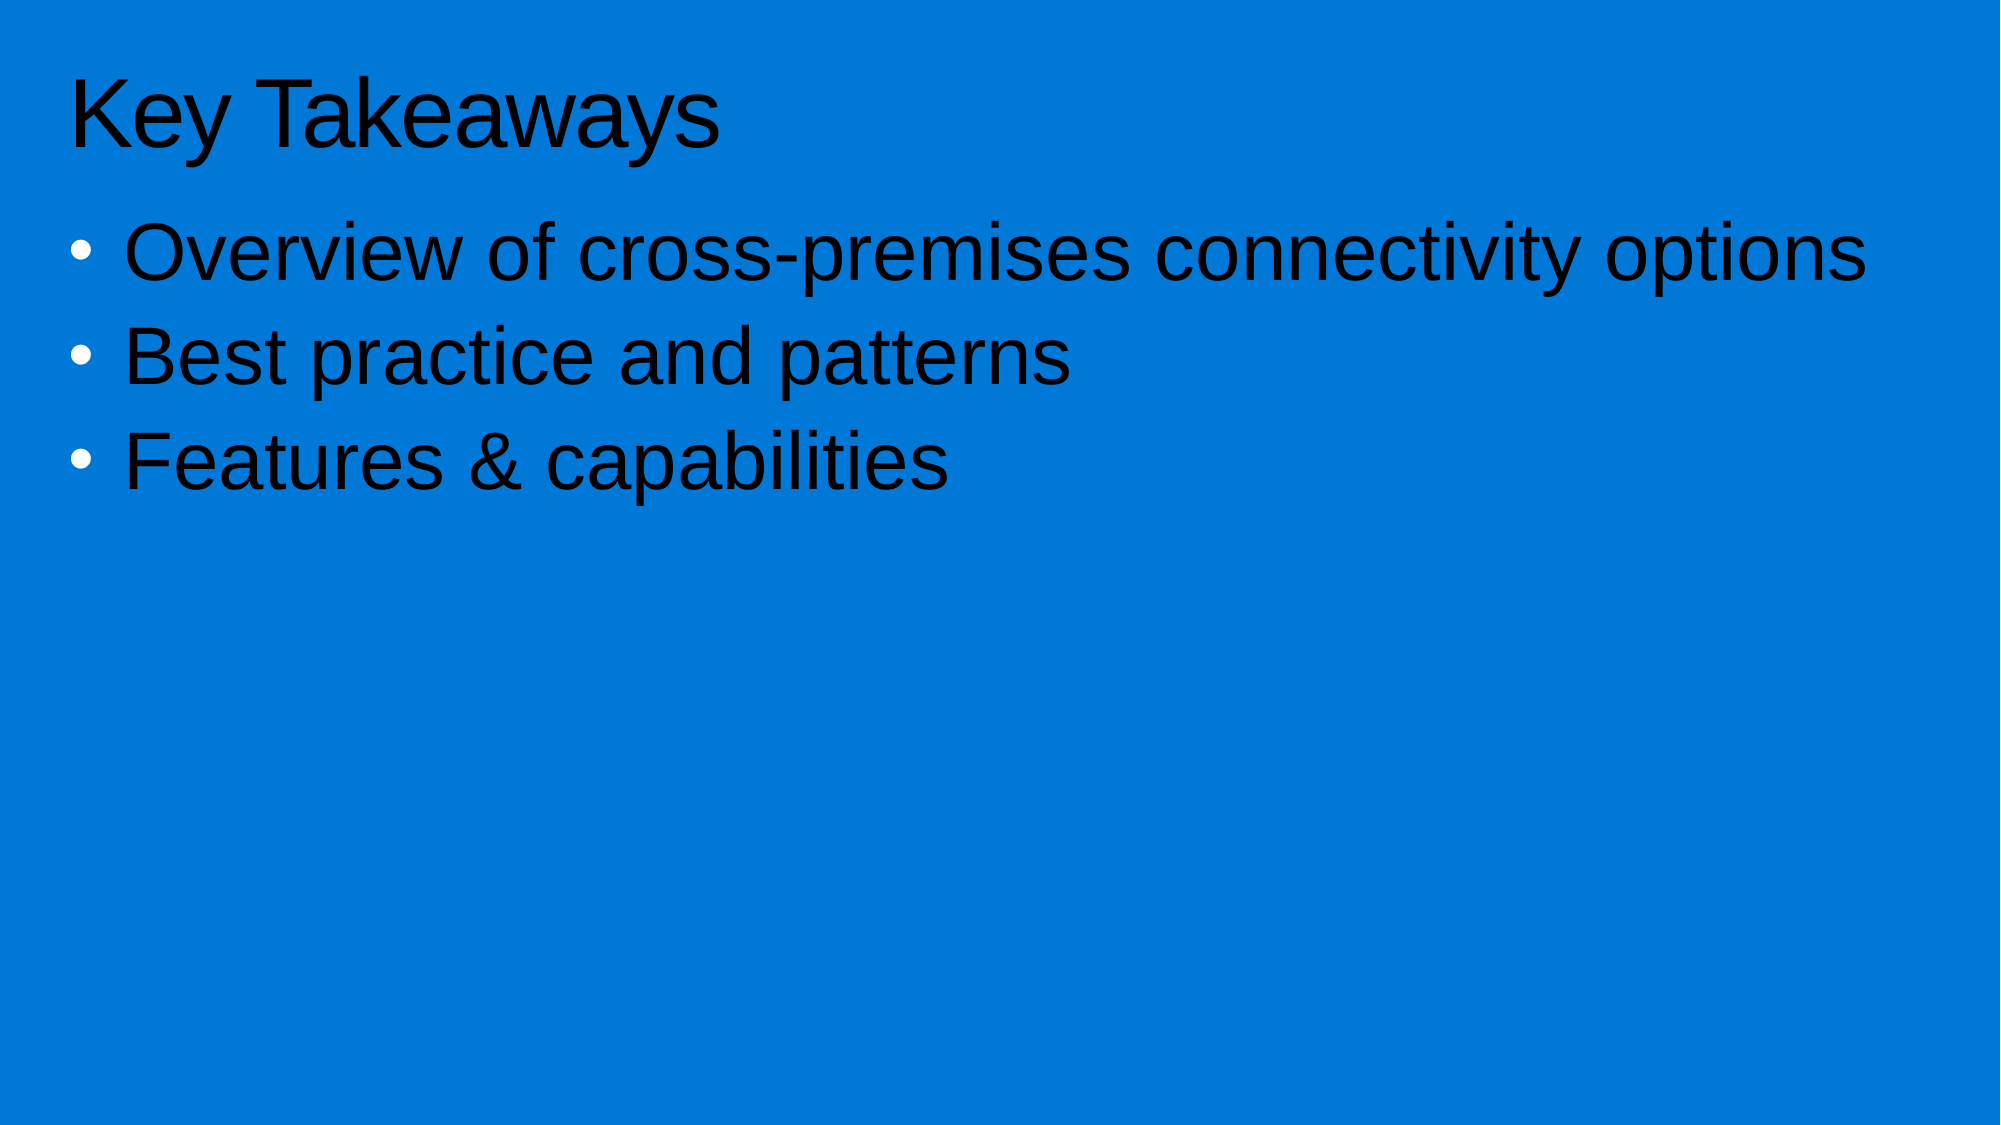

# Key Takeaways
Overview of cross-premises connectivity options
Best practice and patterns
Features & capabilities